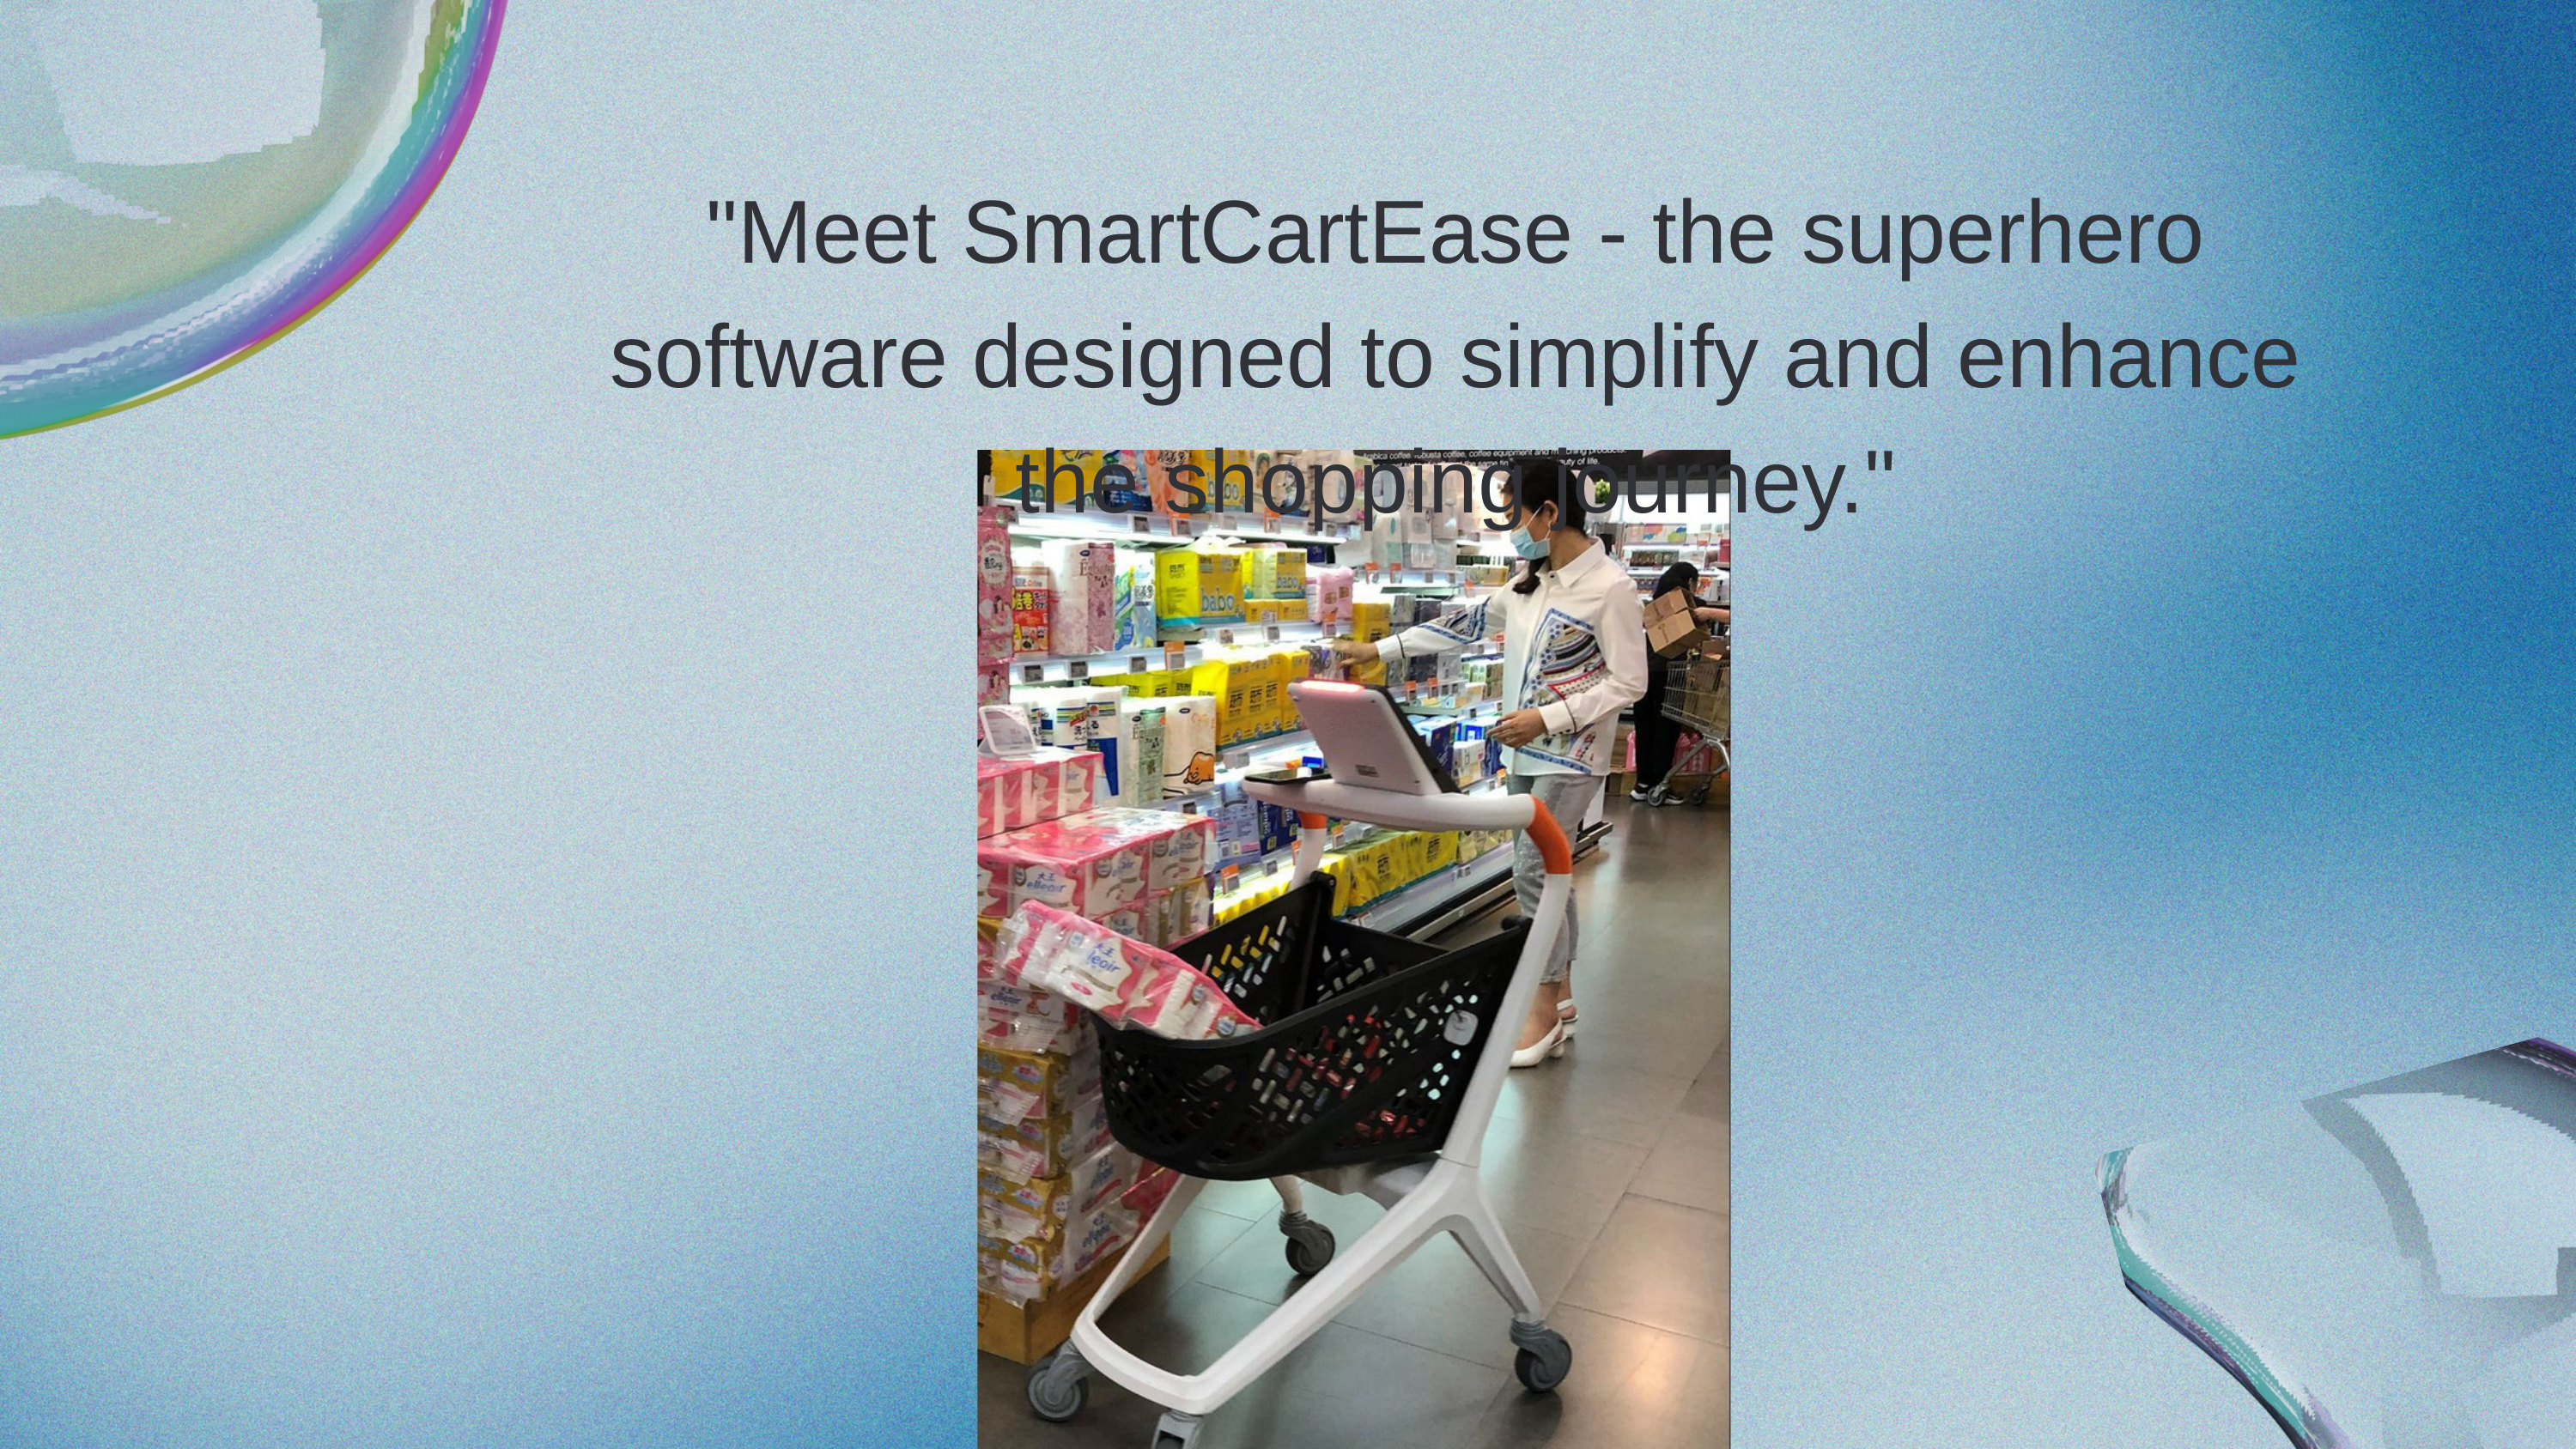

"Meet SmartCartEase - the superhero software designed to simplify and enhance the shopping journey."